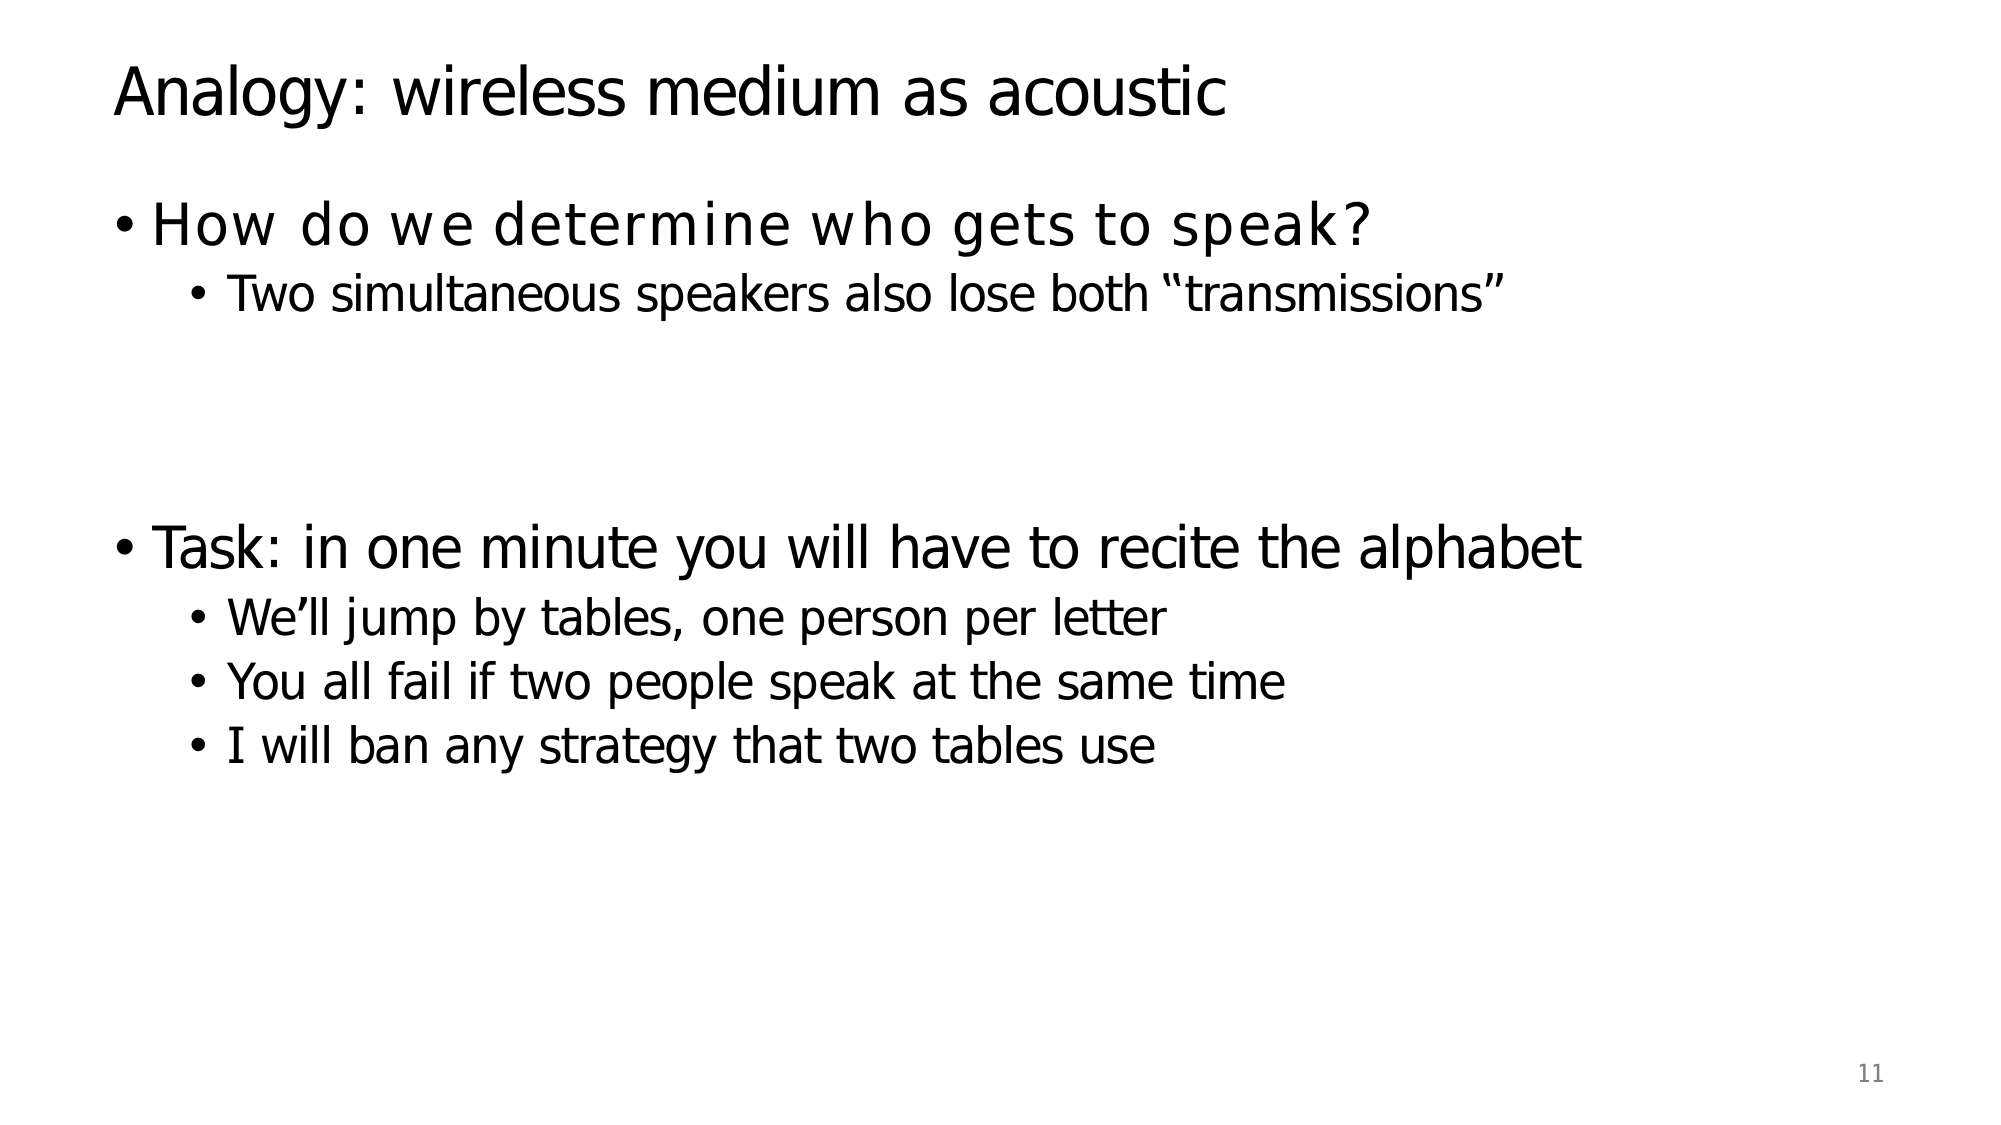

# Analogy: wireless medium as acoustic
How do we determine who gets to speak?
Two simultaneous speakers also lose both “transmissions”

Task: in one minute you will have to recite the alphabet
We’ll jump by tables, one person per letter
You all fail if two people speak at the same time
I will ban any strategy that two tables use

11